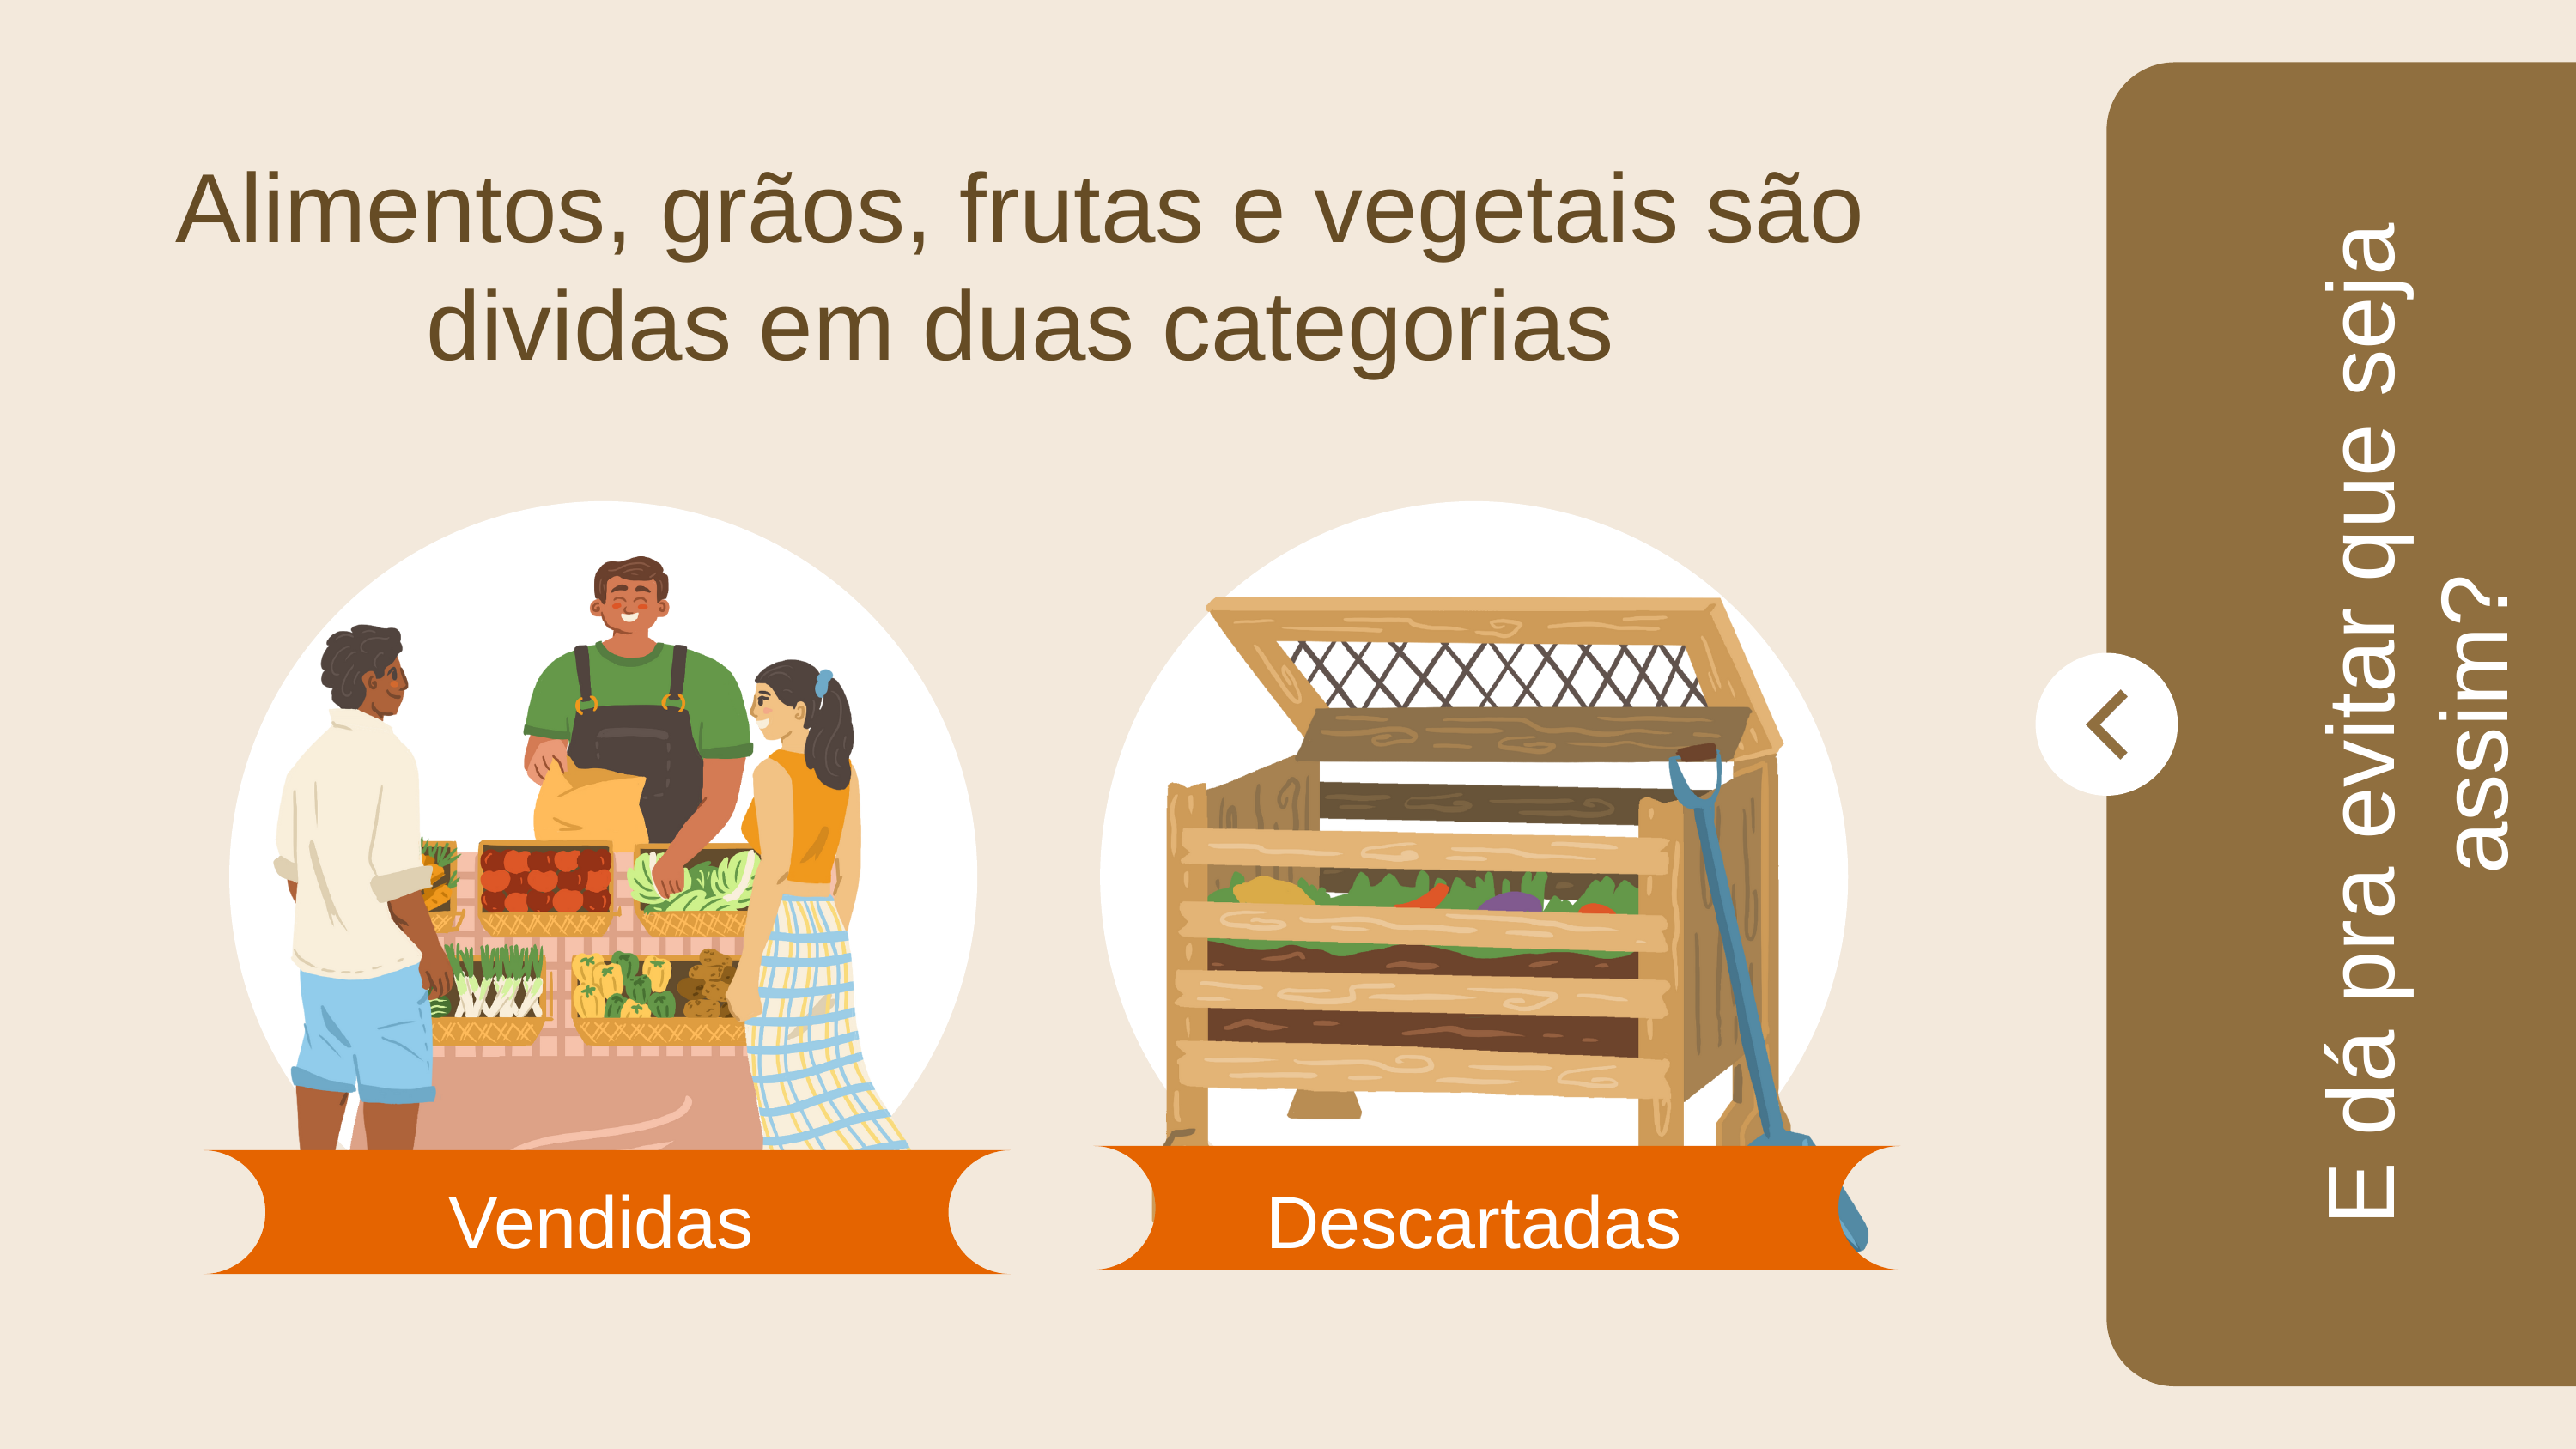

Alimentos, grãos, frutas e vegetais são dividas em duas categorias

E dá pra evitar que seja assim?

Vendidas
Descartadas